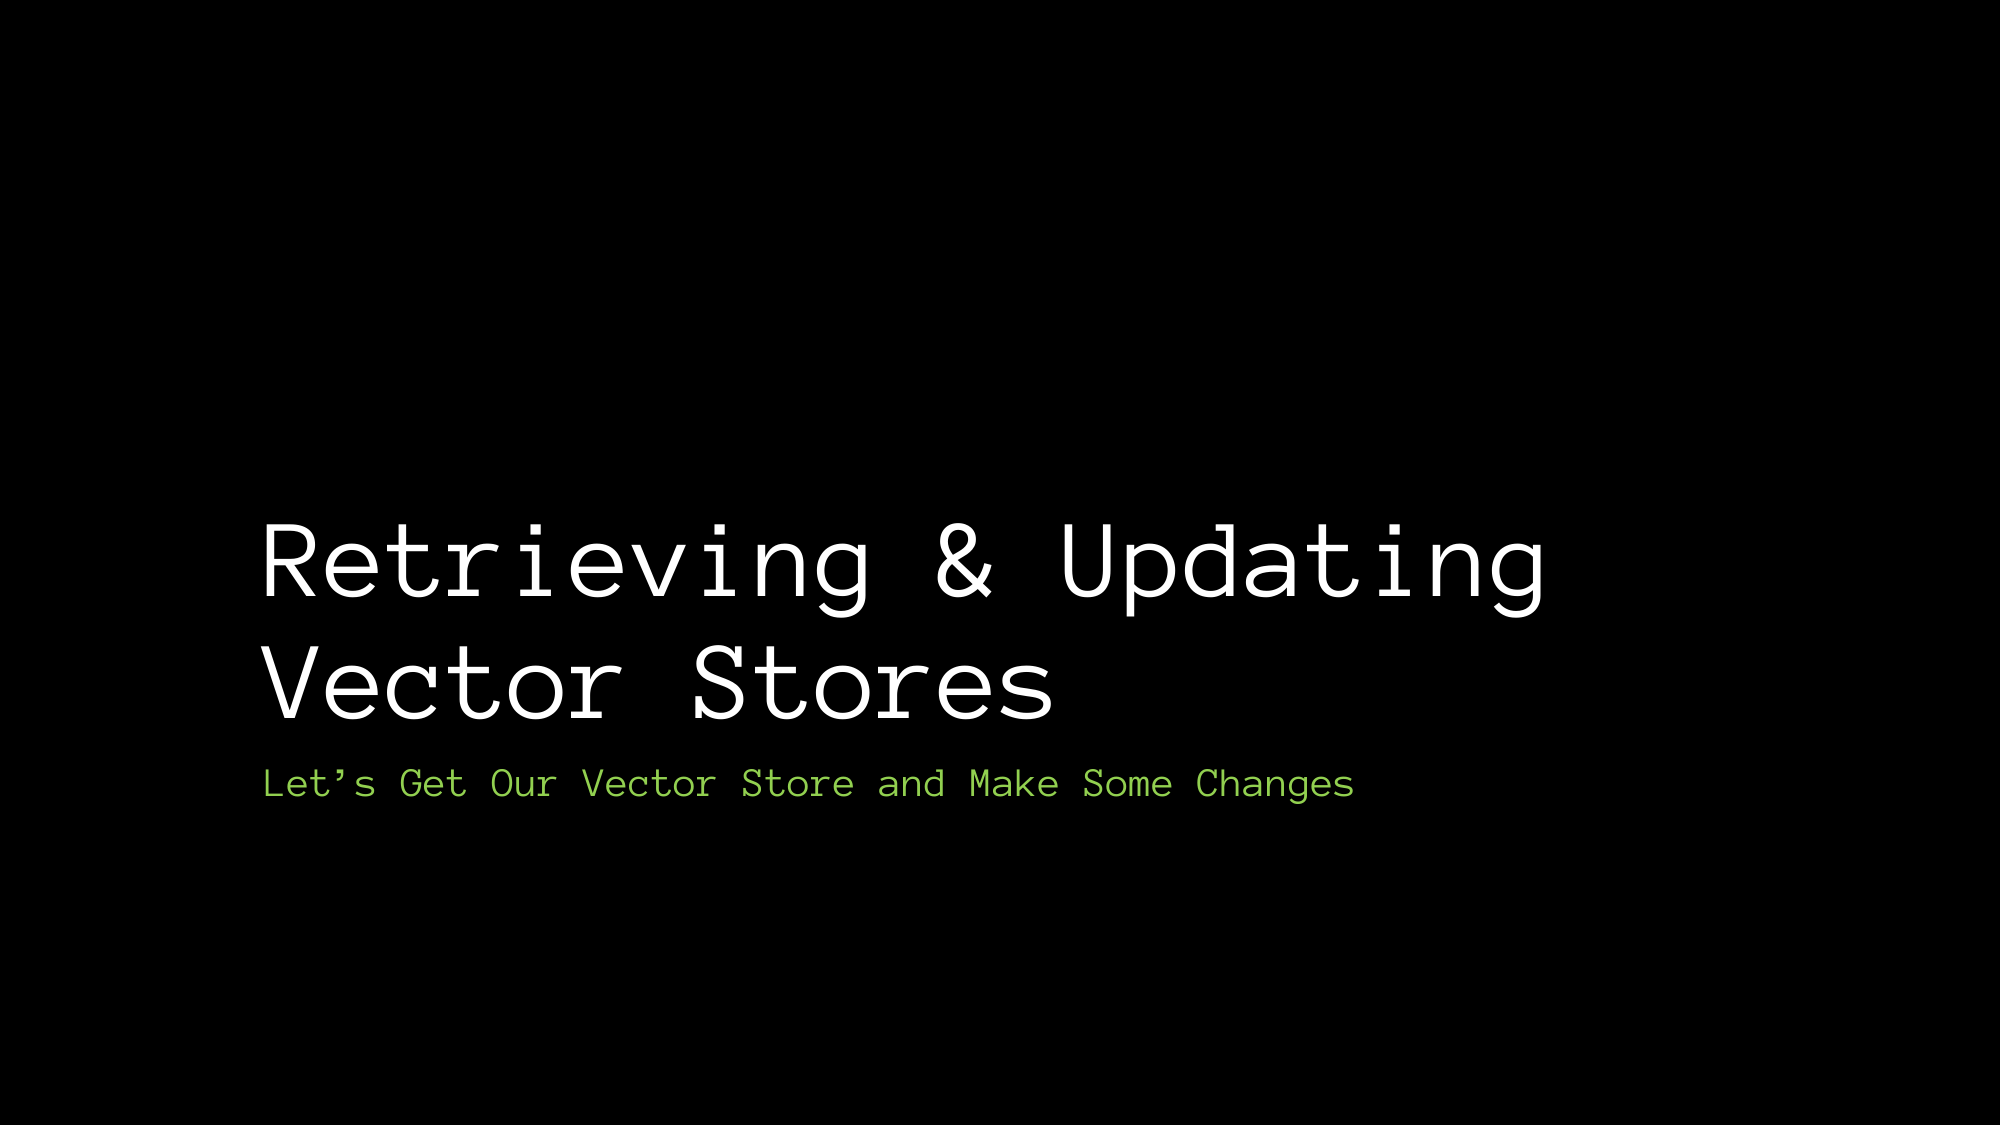

# Retrieving & Updating Vector Stores
Let’s Get Our Vector Store and Make Some Changes